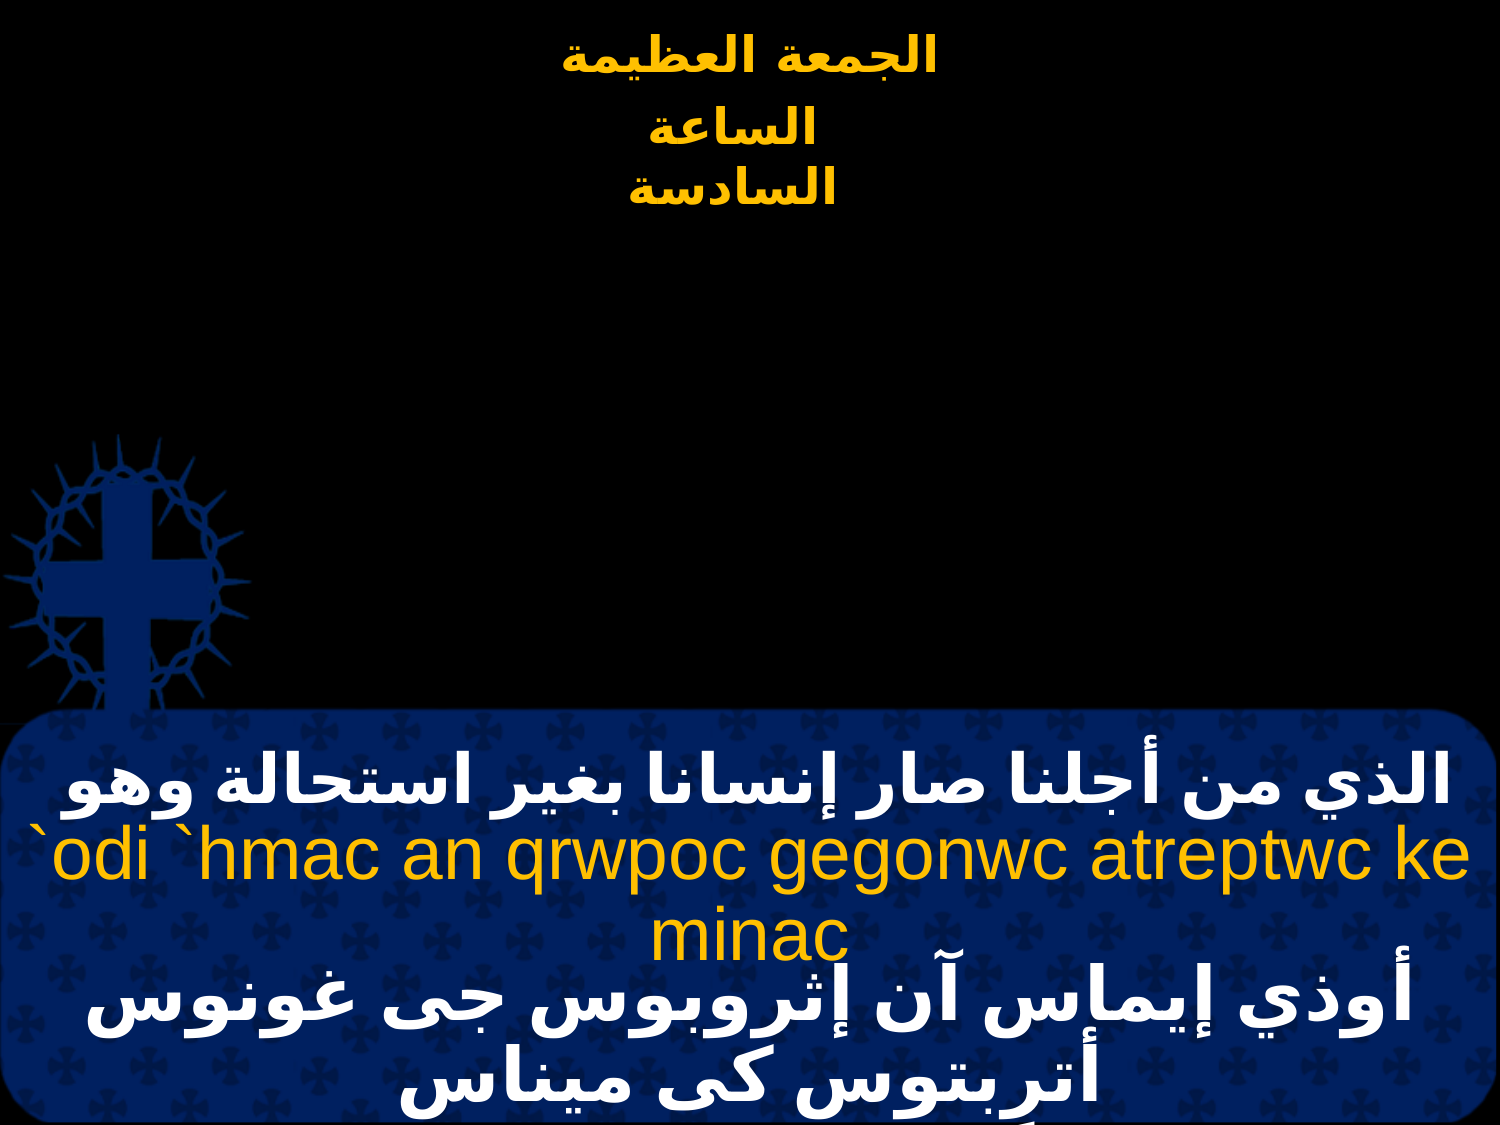

# الذي من أجلنا صار إنسانا بغير استحالة وهو
`odi `hmac an qrwpoc gegonwc atreptwc ke minac
أوذي إيماس آن إثروبوس جى غونوس أترِبتوس كى ميناس